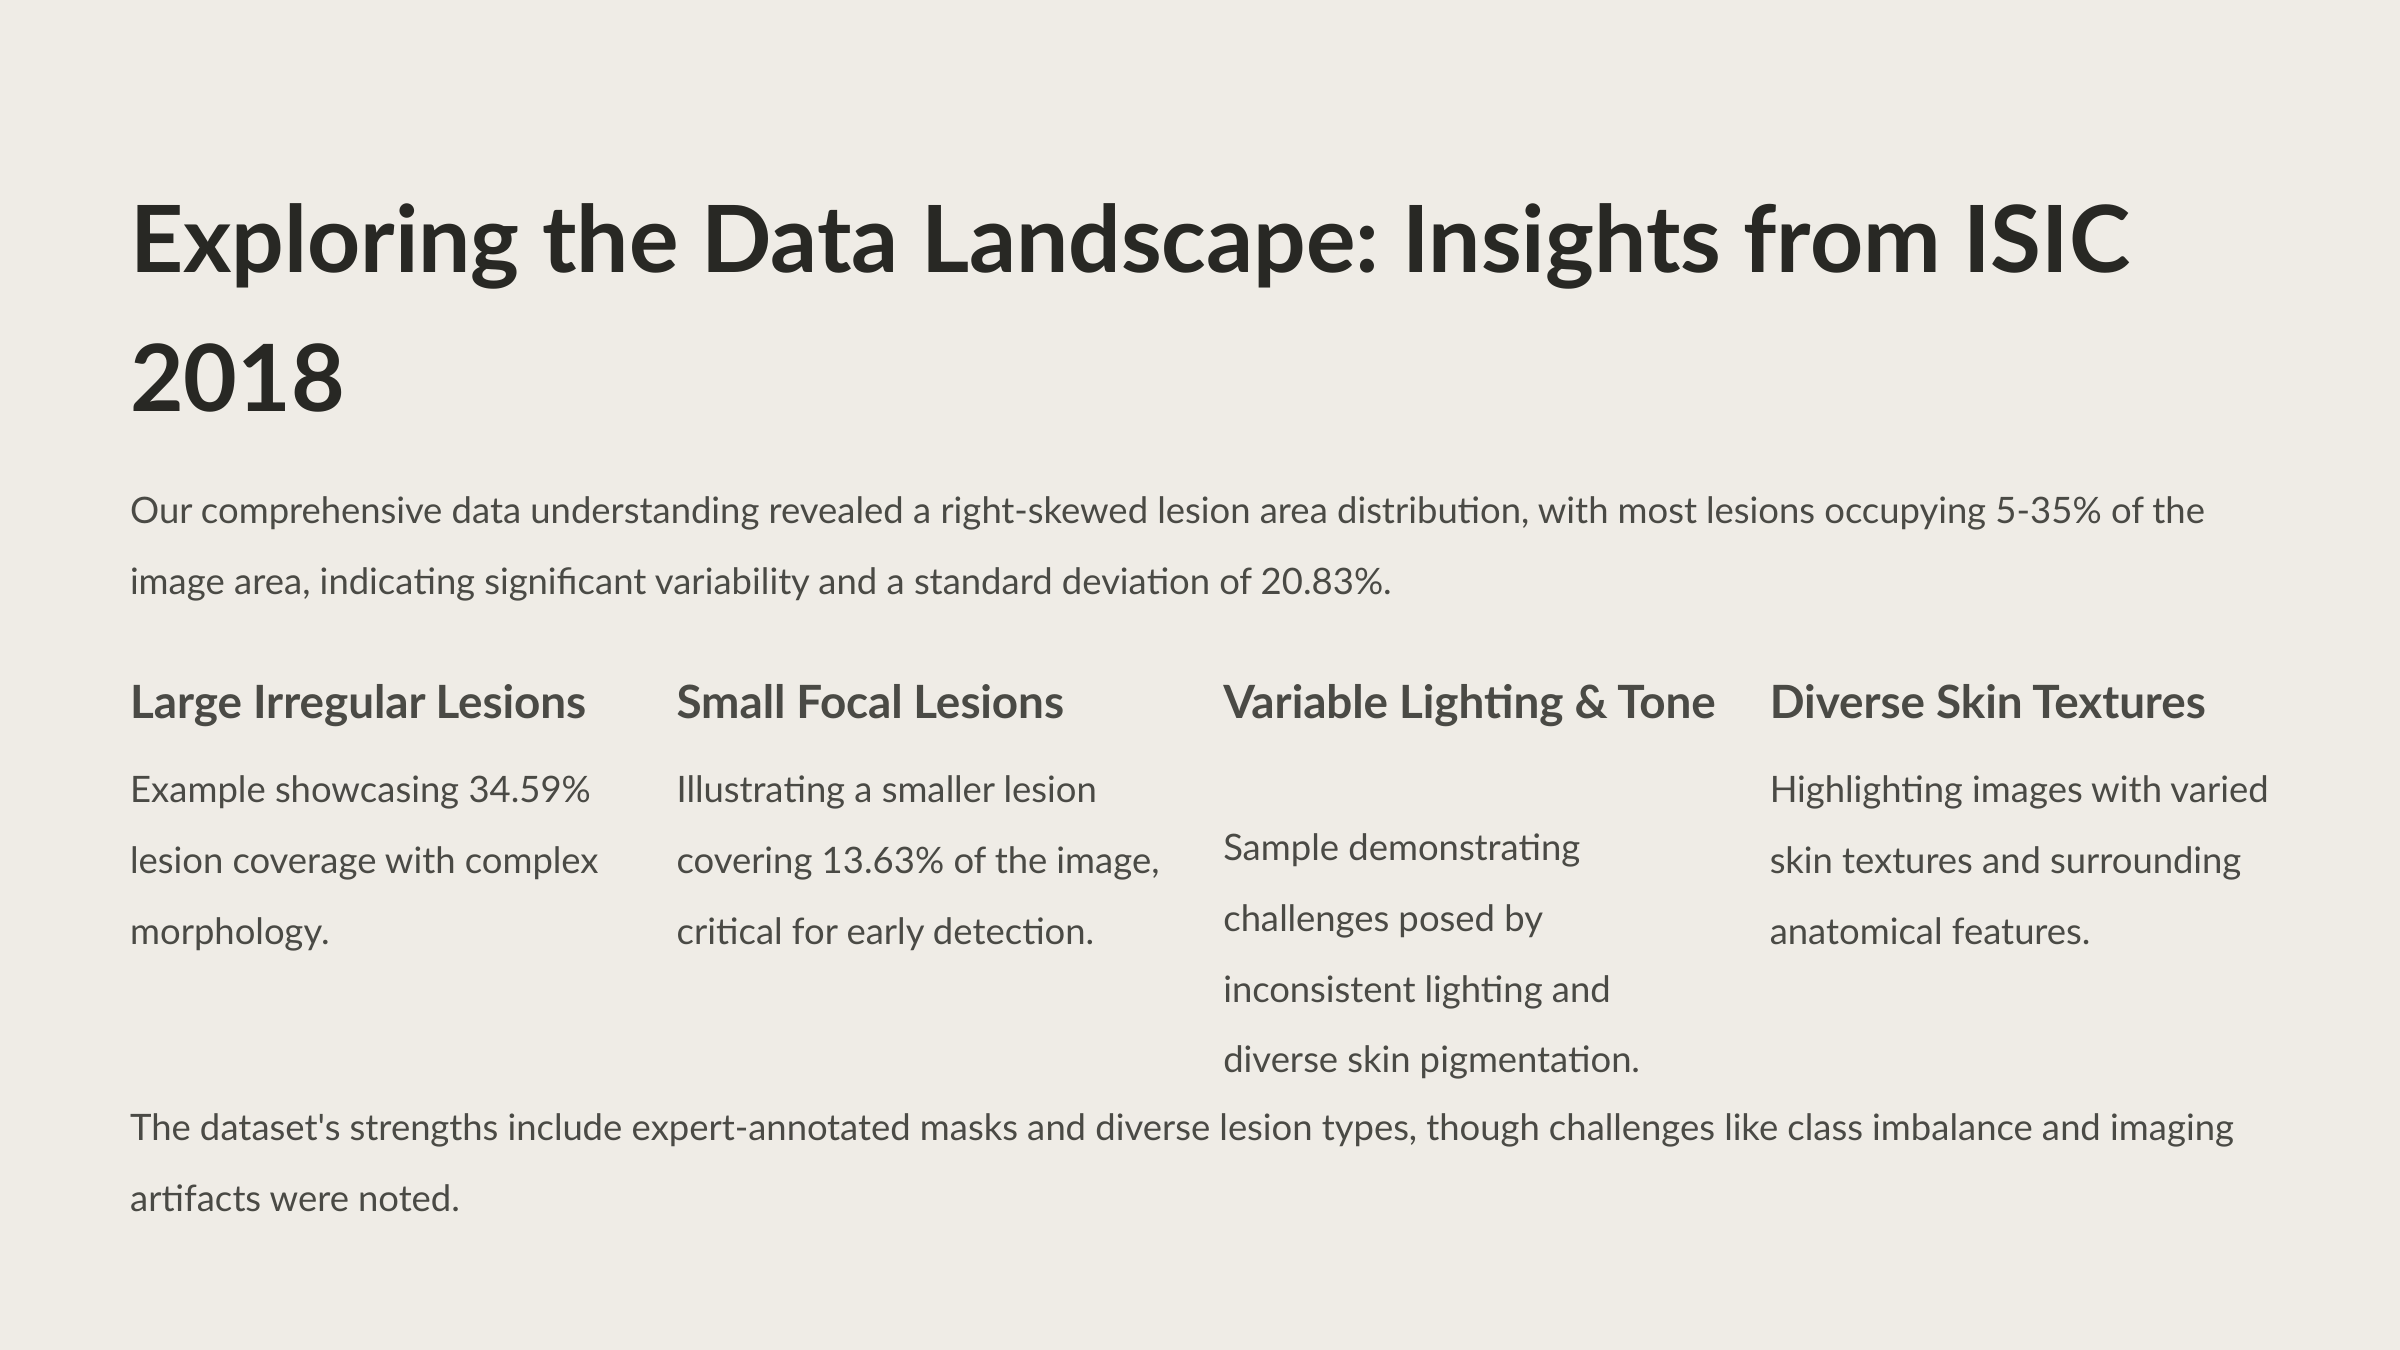

Exploring the Data Landscape: Insights from ISIC 2018
Our comprehensive data understanding revealed a right-skewed lesion area distribution, with most lesions occupying 5-35% of the image area, indicating significant variability and a standard deviation of 20.83%.
Large Irregular Lesions
Small Focal Lesions
Variable Lighting & Tone
Diverse Skin Textures
Example showcasing 34.59% lesion coverage with complex morphology.
Illustrating a smaller lesion covering 13.63% of the image, critical for early detection.
Highlighting images with varied skin textures and surrounding anatomical features.
Sample demonstrating challenges posed by inconsistent lighting and diverse skin pigmentation.
The dataset's strengths include expert-annotated masks and diverse lesion types, though challenges like class imbalance and imaging artifacts were noted.